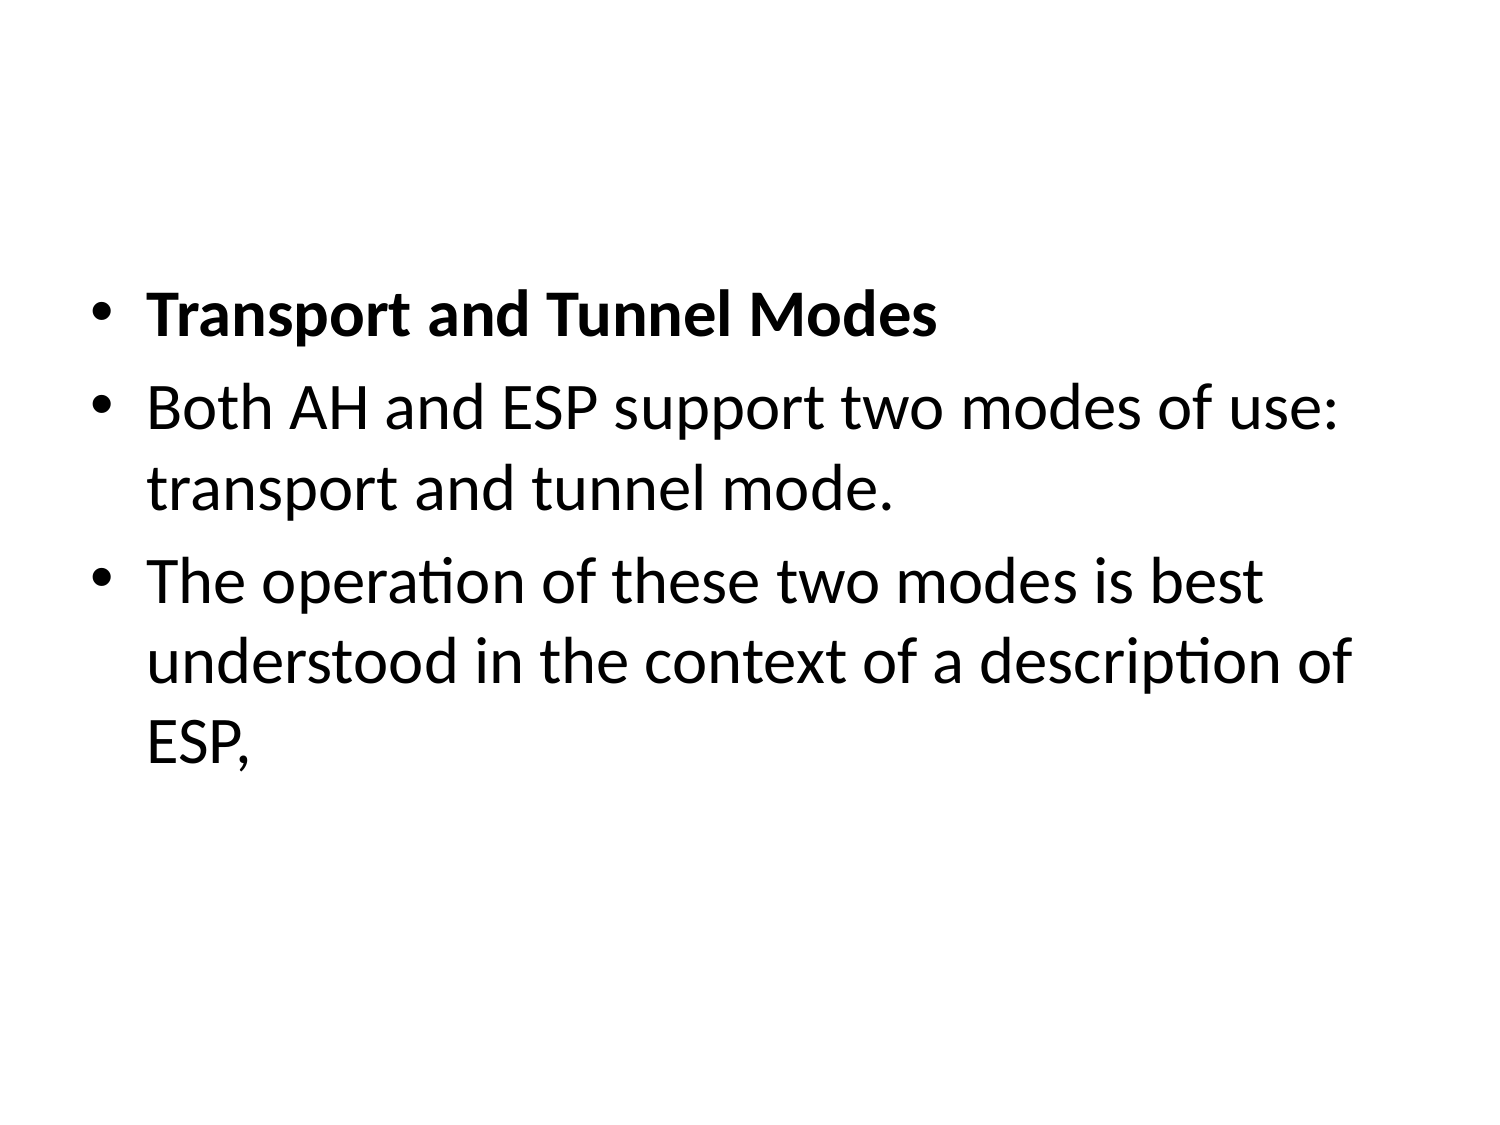

#
Transport and Tunnel Modes
Both AH and ESP support two modes of use: transport and tunnel mode.
The operation of these two modes is best understood in the context of a description of ESP,